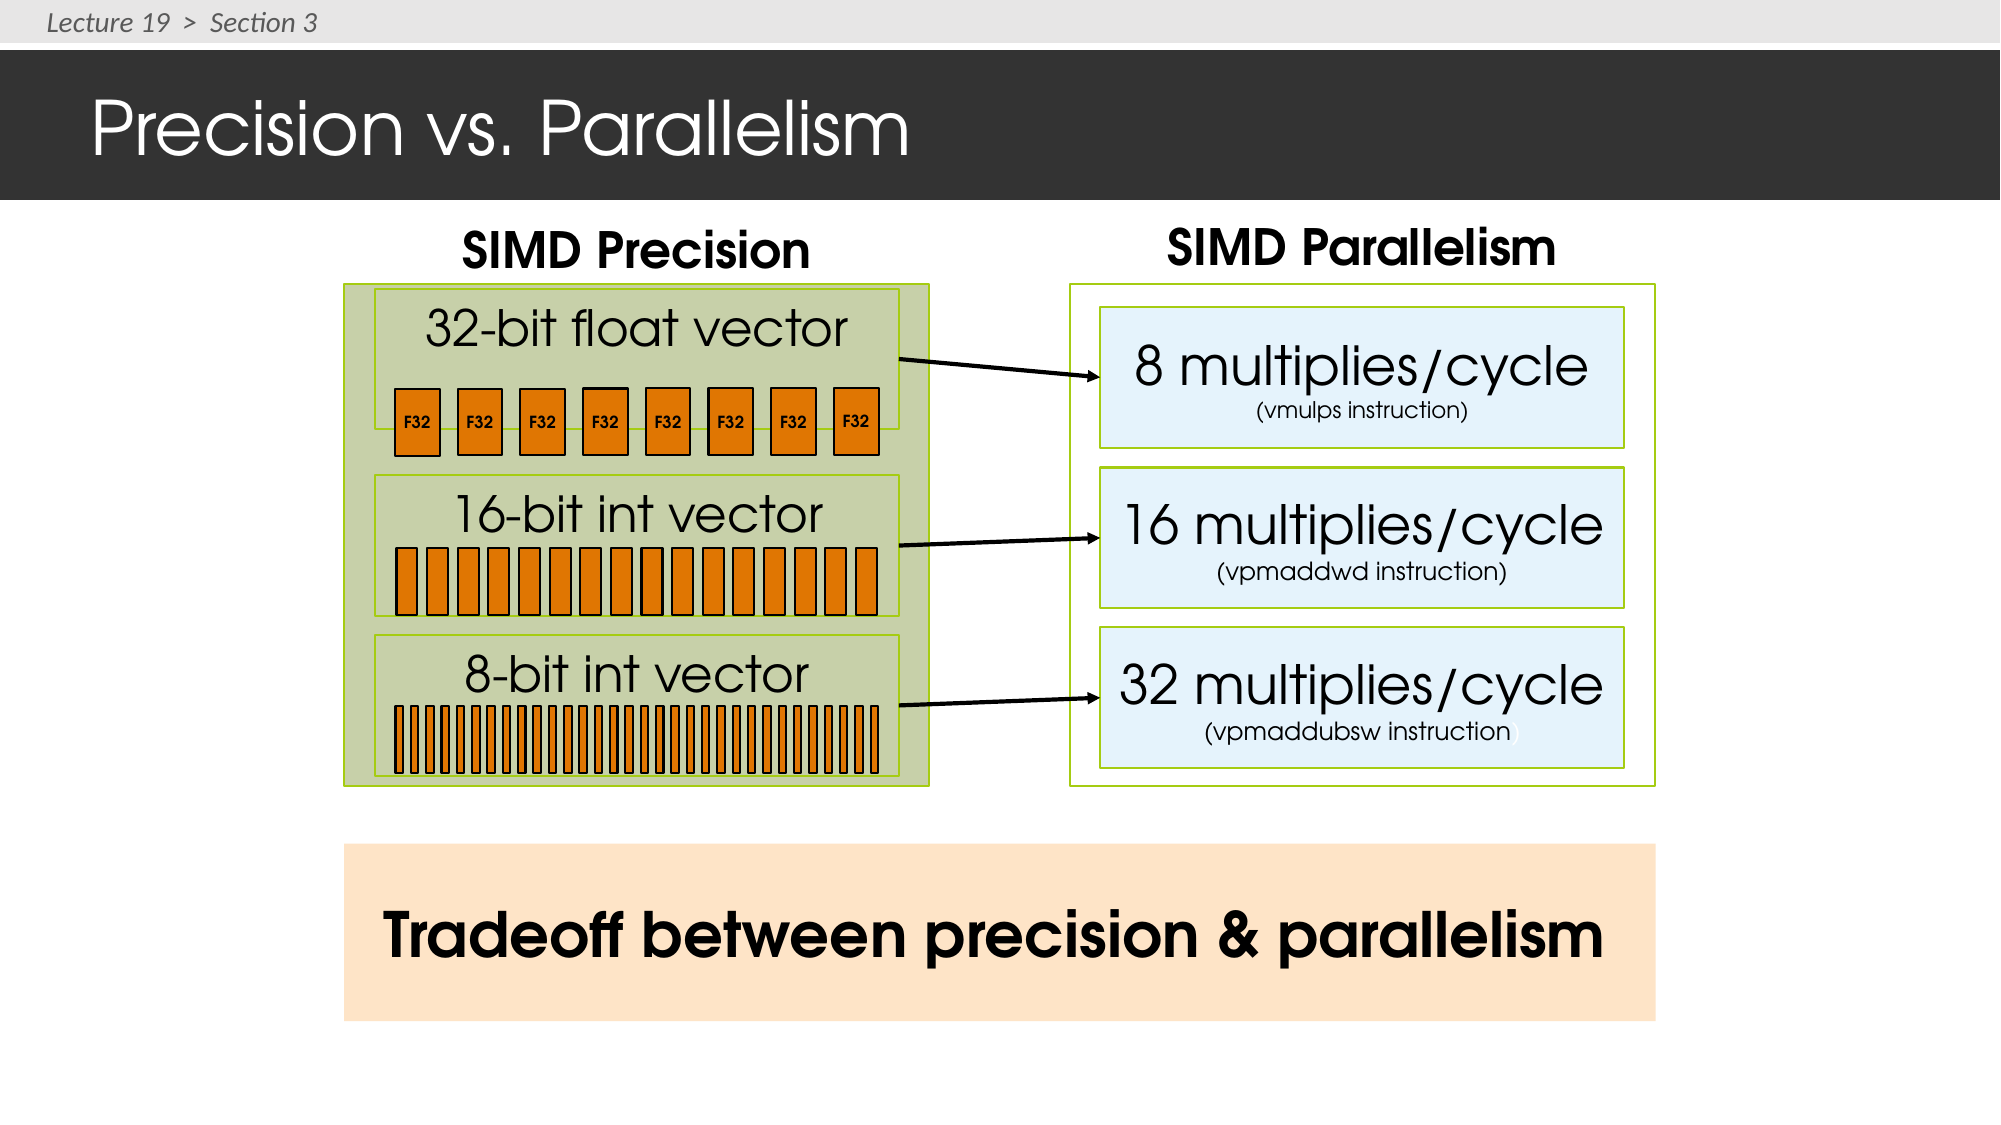

Lecture 19  >  Section 3
# Precision vs. Parallelism
SIMD Parallelism
SIMD Precision

32-bit float vector
8 multiplies/cycle
(vmulps instruction)
F32
F32
F32
F32
F32
F32
F32
F32
16 multiplies/cycle
(vpmaddwd instruction)
16-bit int vector

32 multiplies/cycle
(vpmaddubsw instruction)
8-bit int vector

Tradeoff between precision & parallelism